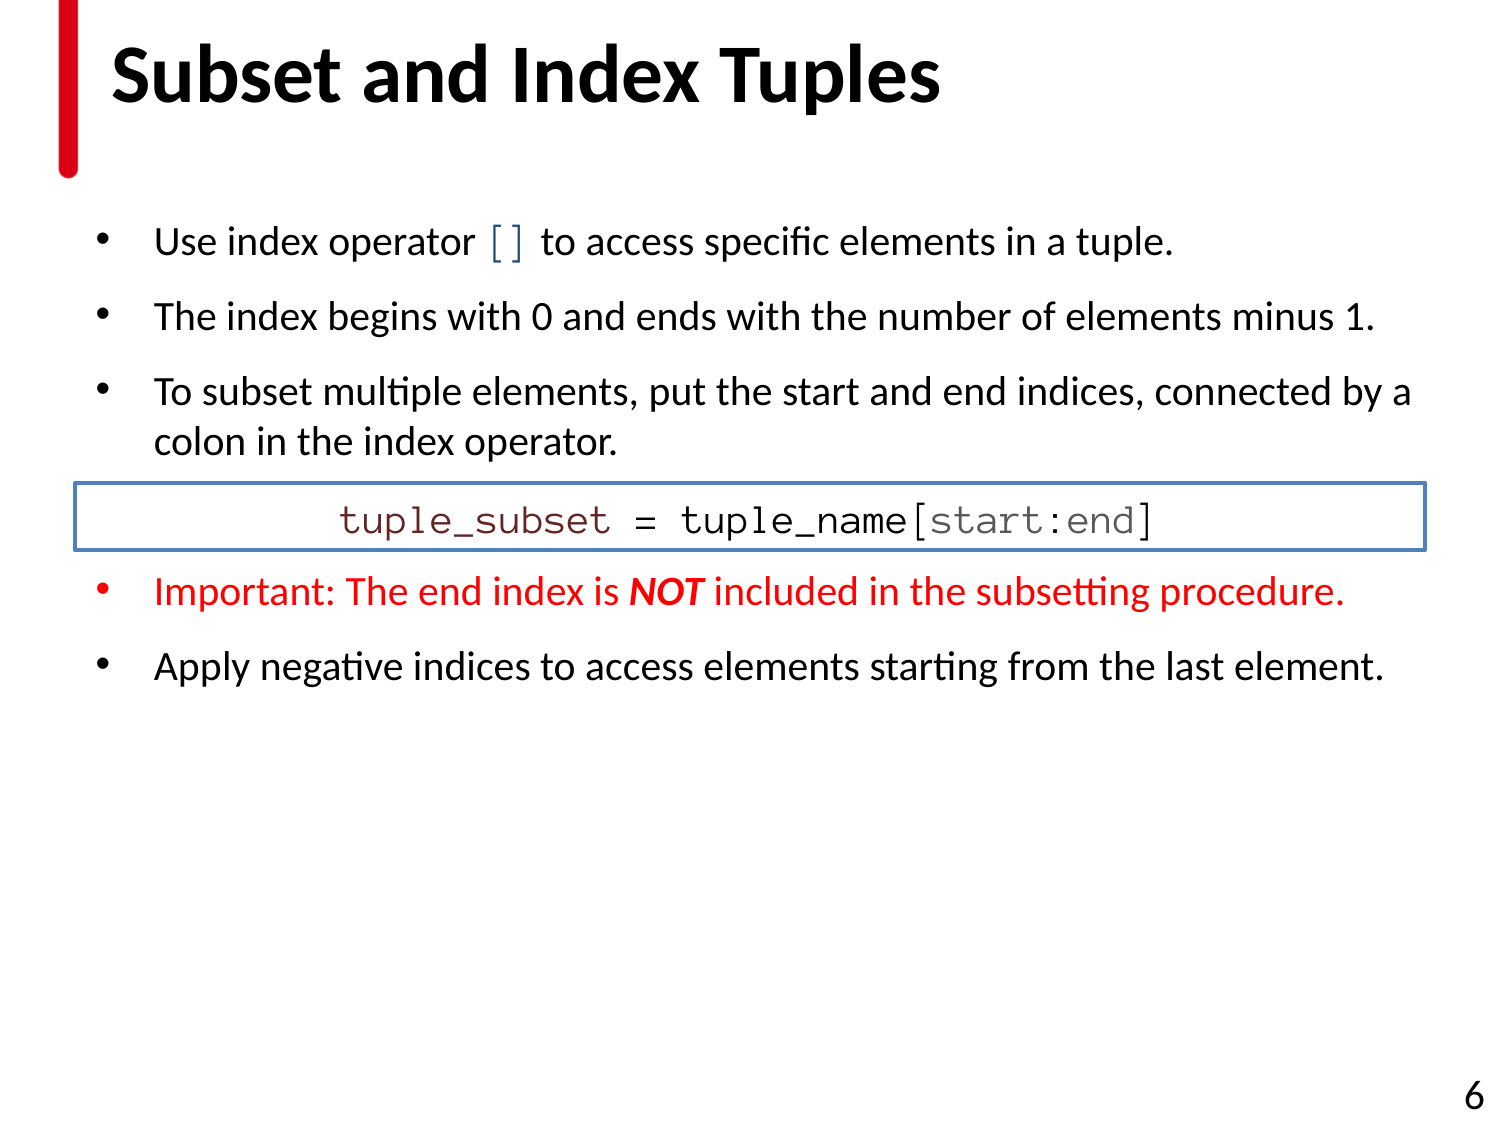

# Subset and Index Tuples
Use index operator [] to access specific elements in a tuple.
The index begins with 0 and ends with the number of elements minus 1.
To subset multiple elements, put the start and end indices, connected by a colon in the index operator.

Important: The end index is NOT included in the subsetting procedure.
Apply negative indices to access elements starting from the last element.

tuple_subset = tuple_name[start:end]